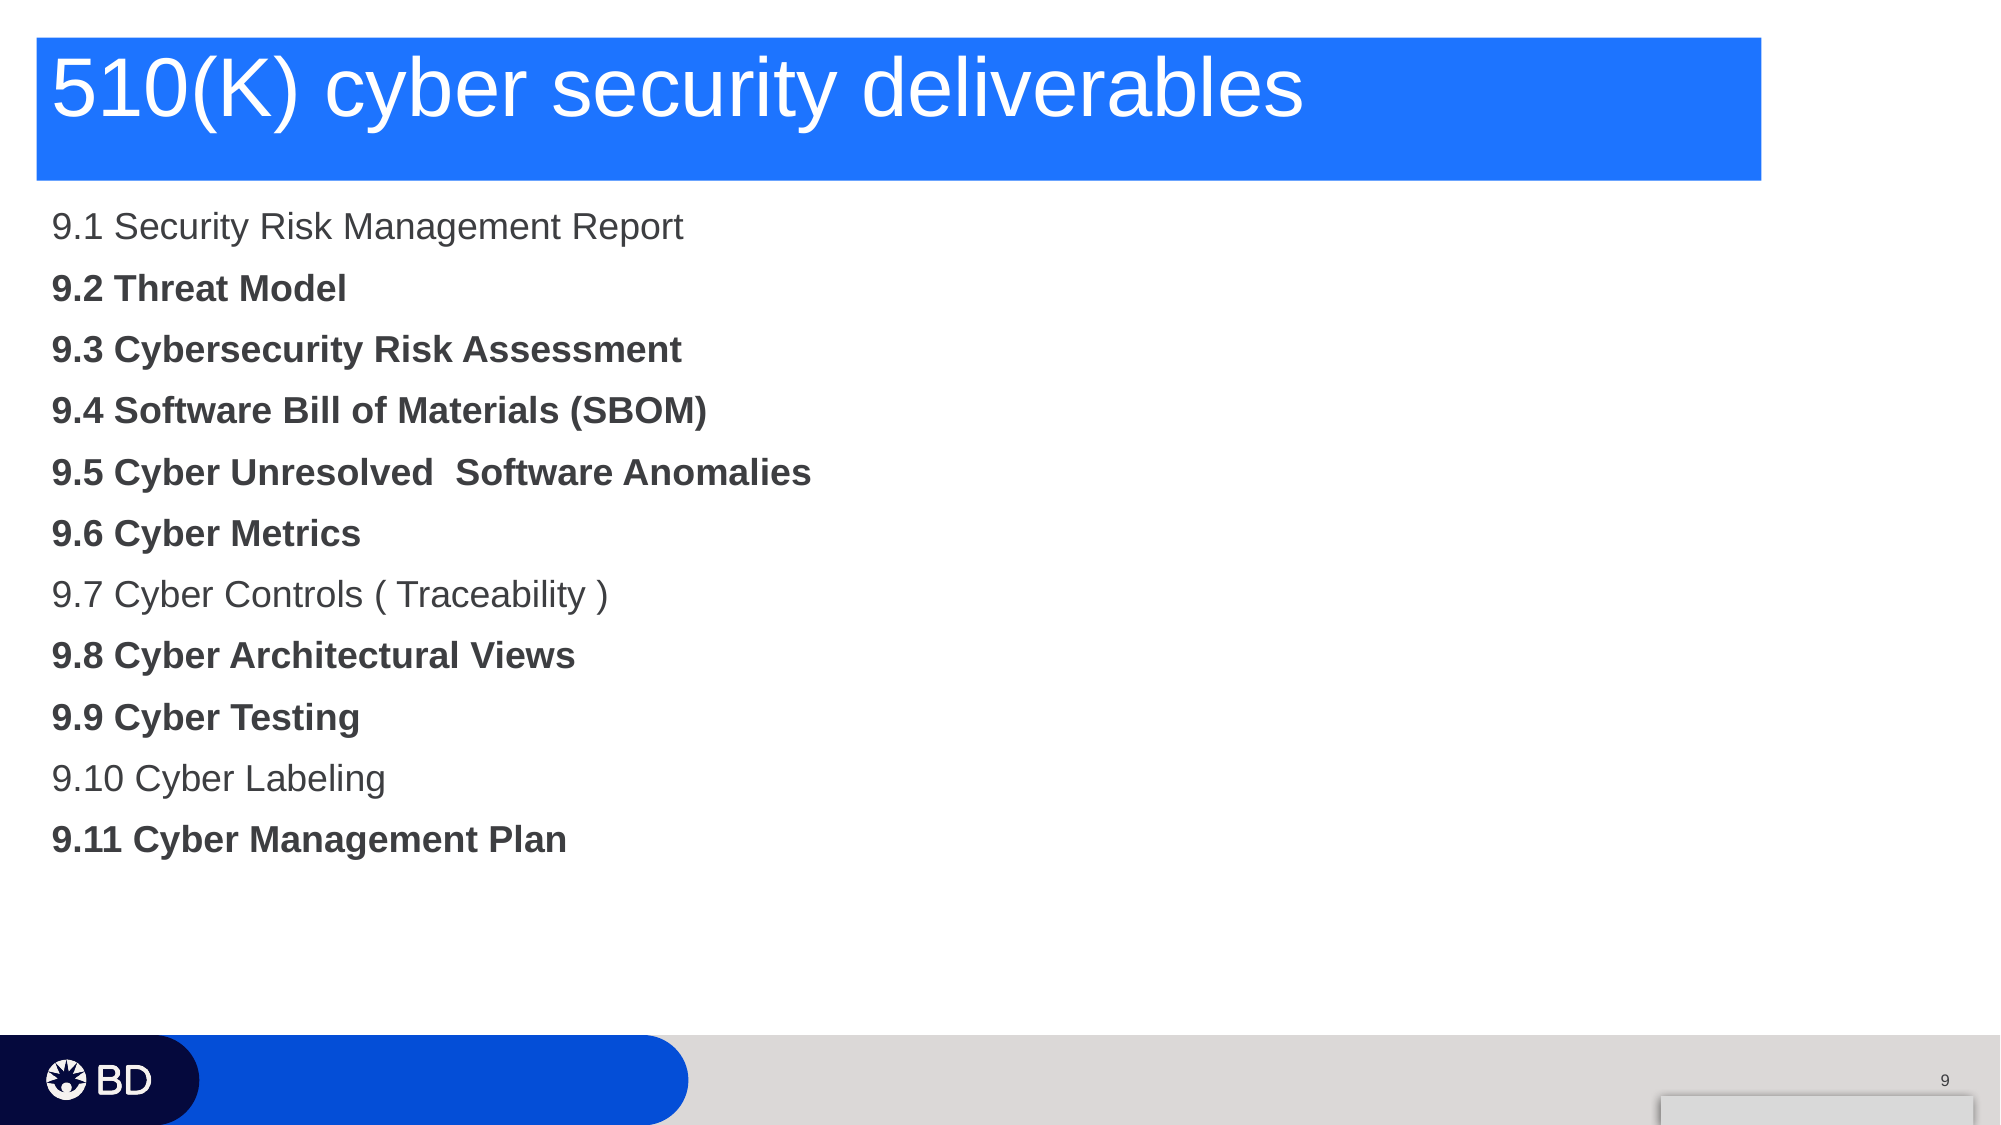

# 510(K) cyber security deliverables
9.1 Security Risk Management Report
9.2 Threat Model
9.3 Cybersecurity Risk Assessment
9.4 Software Bill of Materials (SBOM)
9.5 Cyber Unresolved  Software Anomalies
9.6 Cyber Metrics
9.7 Cyber Controls ( Traceability )
9.8 Cyber Architectural Views
9.9 Cyber Testing
9.10 Cyber Labeling
9.11 Cyber Management Plan